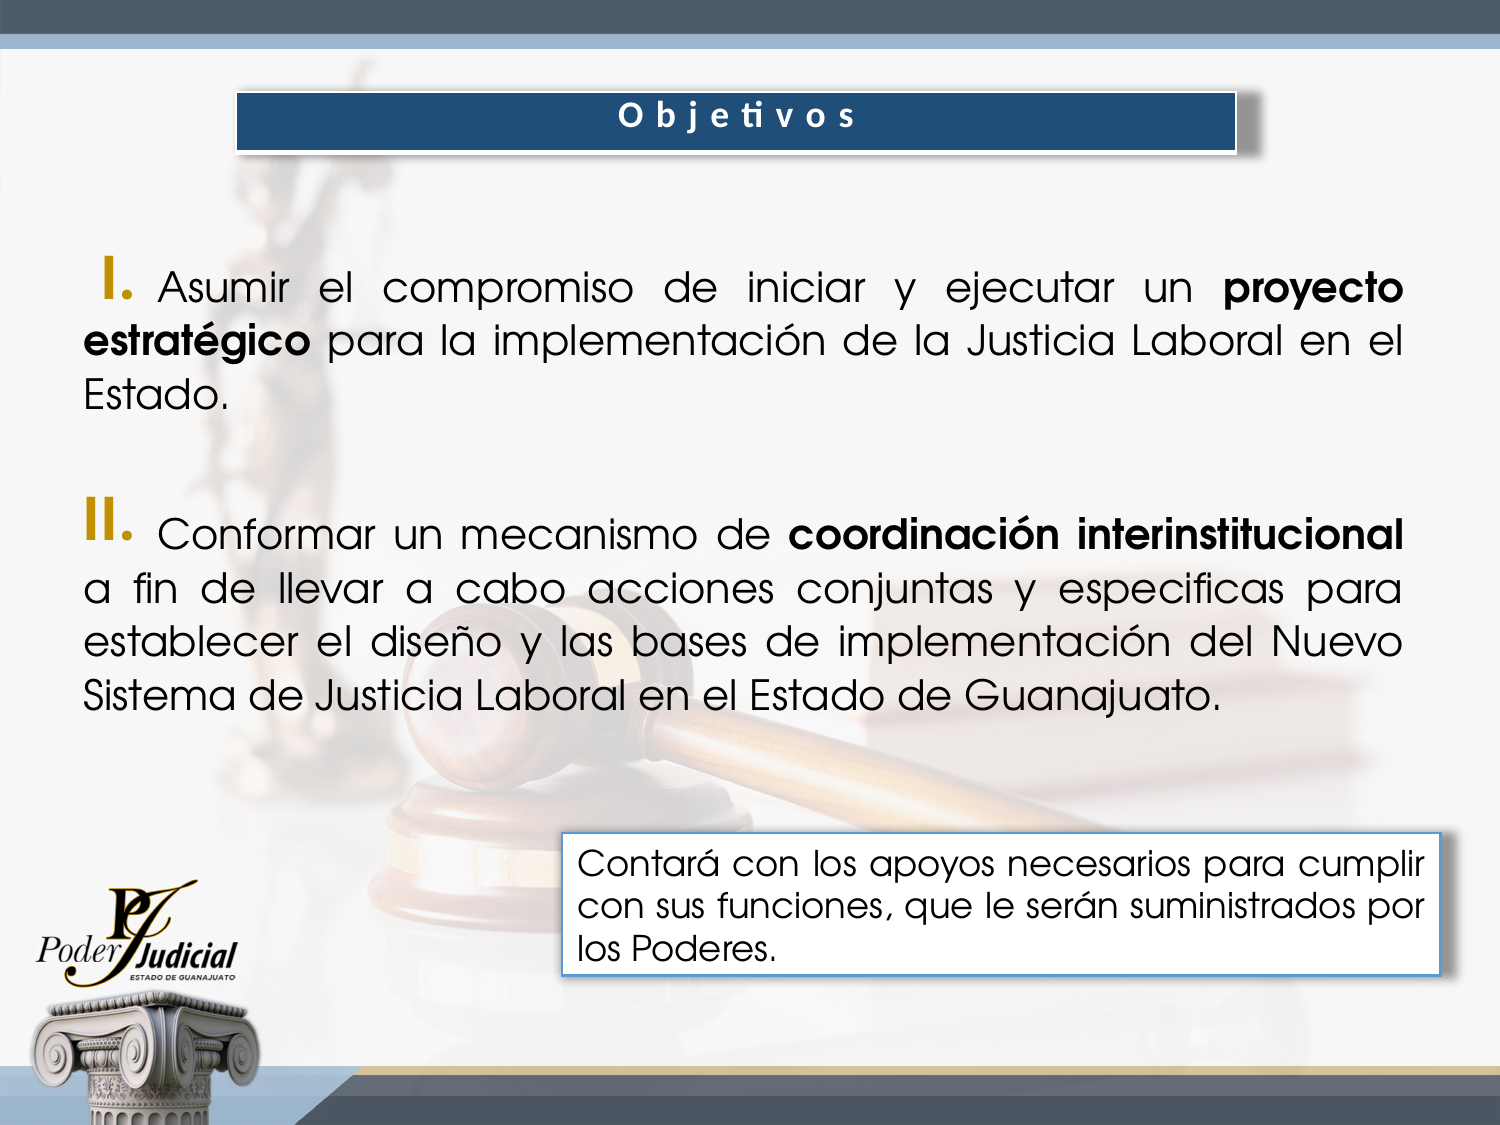

| Objetivos |
| --- |

Asumir el compromiso de iniciar y ejecutar un proyecto estratégico para la implementación de la Justicia Laboral en el Estado.

Conformar un mecanismo de coordinación interinstitucional a fin de llevar a cabo acciones conjuntas y especificas para establecer el diseño y las bases de implementación del Nuevo Sistema de Justicia Laboral en el Estado de Guanajuato.

I.
II.
Contará con los apoyos necesarios para cumplir con sus funciones, que le serán suministrados por los Poderes.